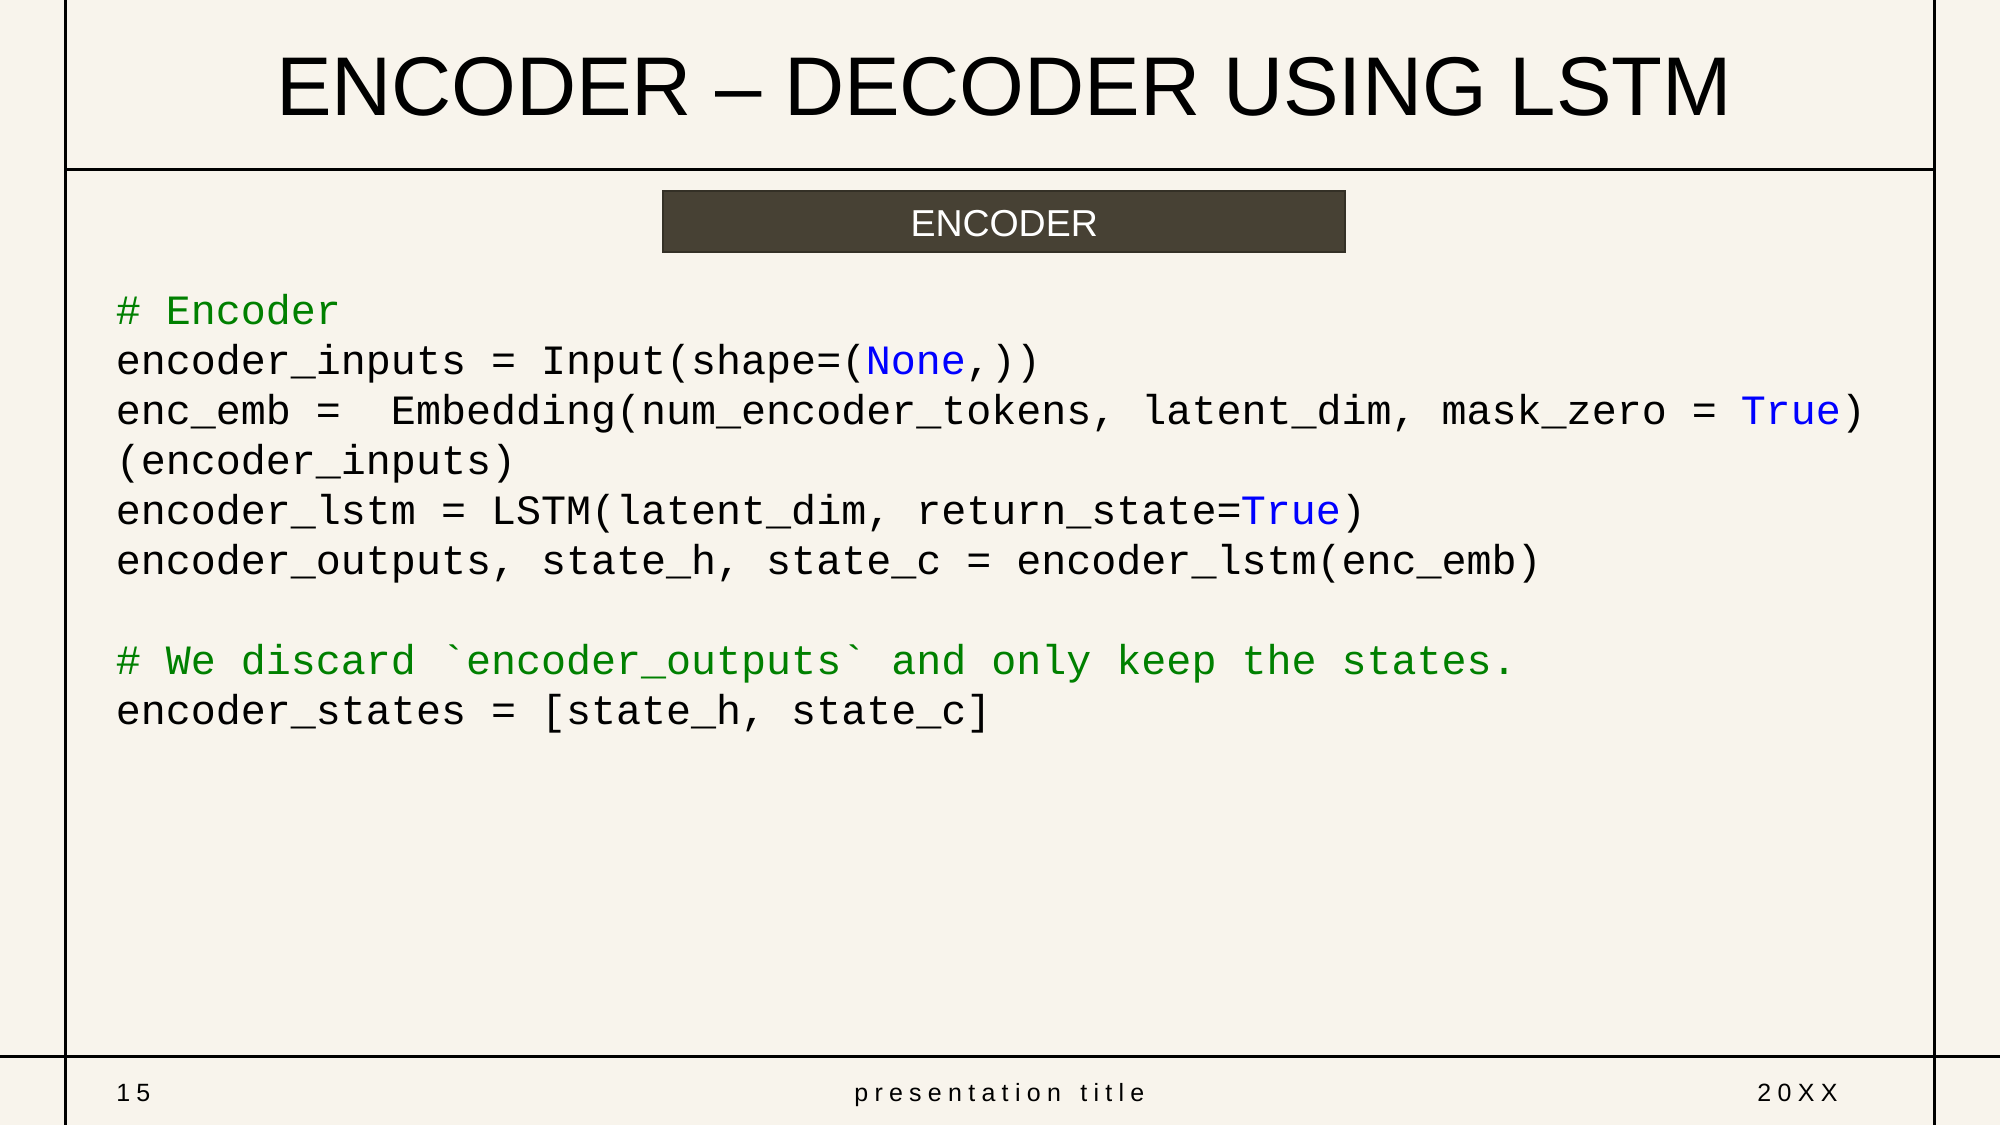

# ENCODER – DECODER USING LSTM
ENCODER
# Encoder
encoder_inputs = Input(shape=(None,))
enc_emb =  Embedding(num_encoder_tokens, latent_dim, mask_zero = True)(encoder_inputs)
encoder_lstm = LSTM(latent_dim, return_state=True)
encoder_outputs, state_h, state_c = encoder_lstm(enc_emb)

# We discard `encoder_outputs` and only keep the states.
encoder_states = [state_h, state_c]

15
presentation title
20XX